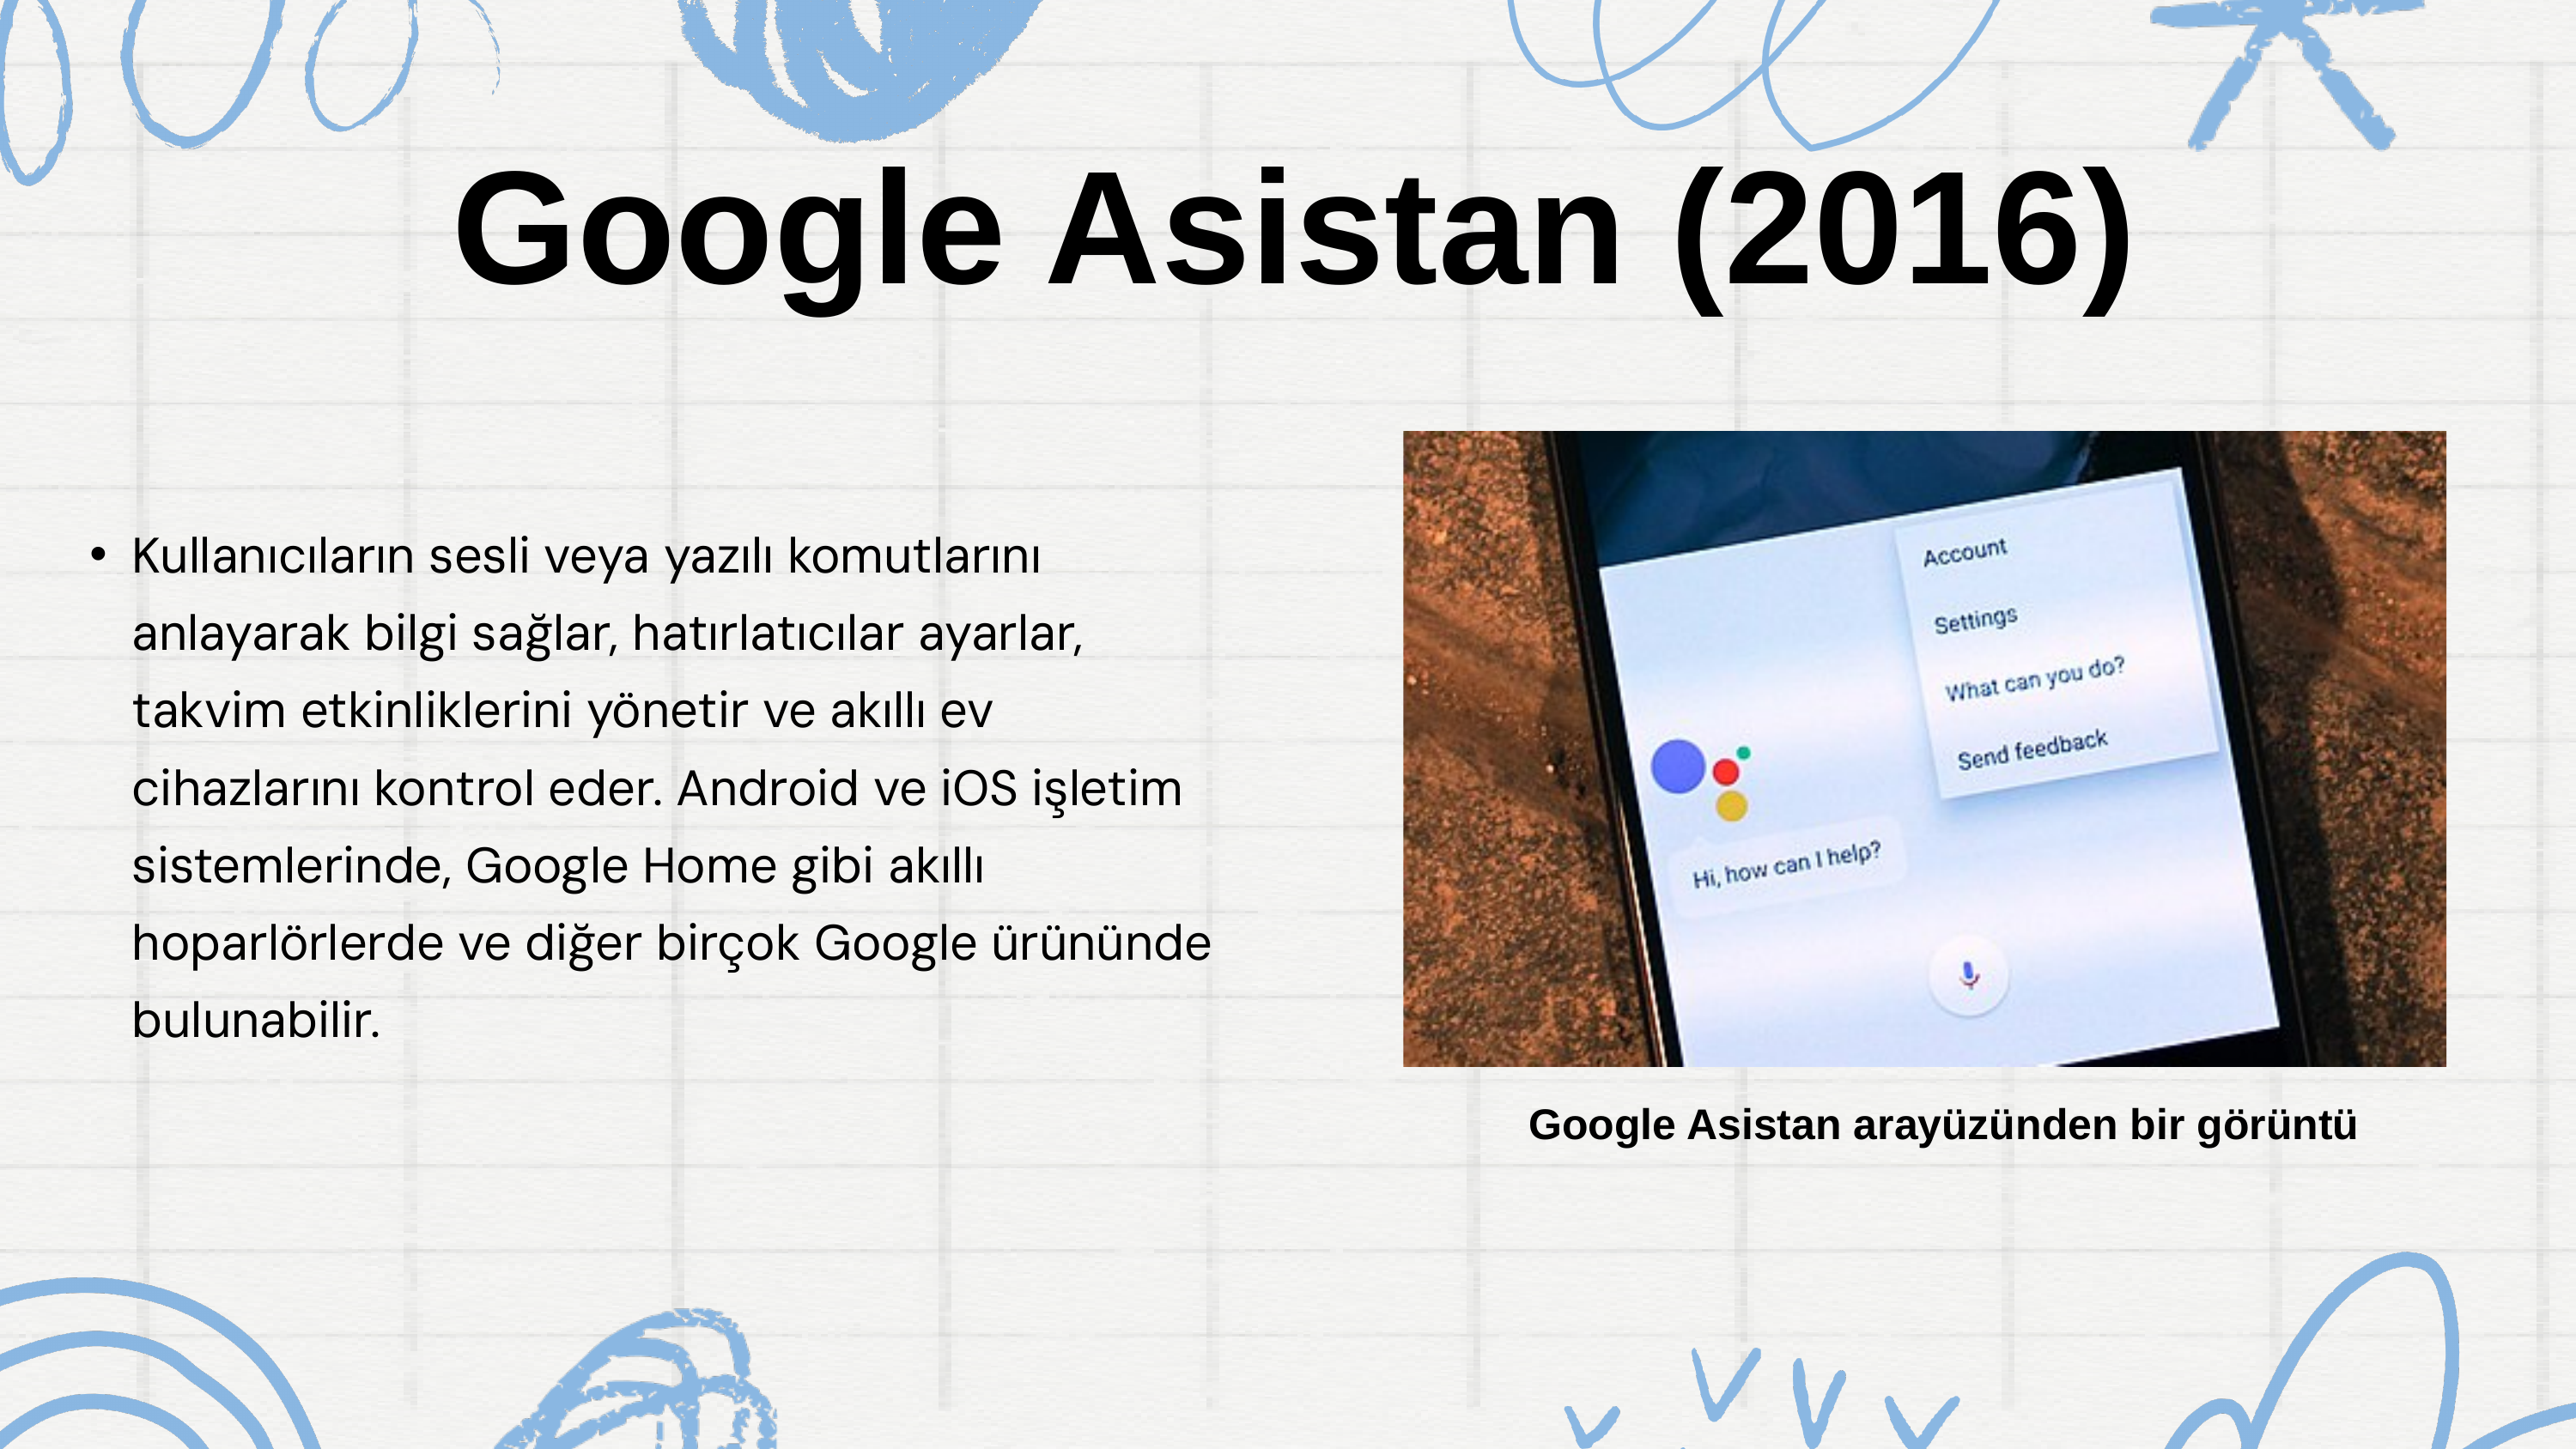

Google Asistan (2016)

Kullanıcıların sesli veya yazılı komutlarını anlayarak bilgi sağlar, hatırlatıcılar ayarlar, takvim etkinliklerini yönetir ve akıllı ev cihazlarını kontrol eder. Android ve iOS işletim sistemlerinde, Google Home gibi akıllı hoparlörlerde ve diğer birçok Google ürününde bulunabilir.
Google Asistan arayüzünden bir görüntü